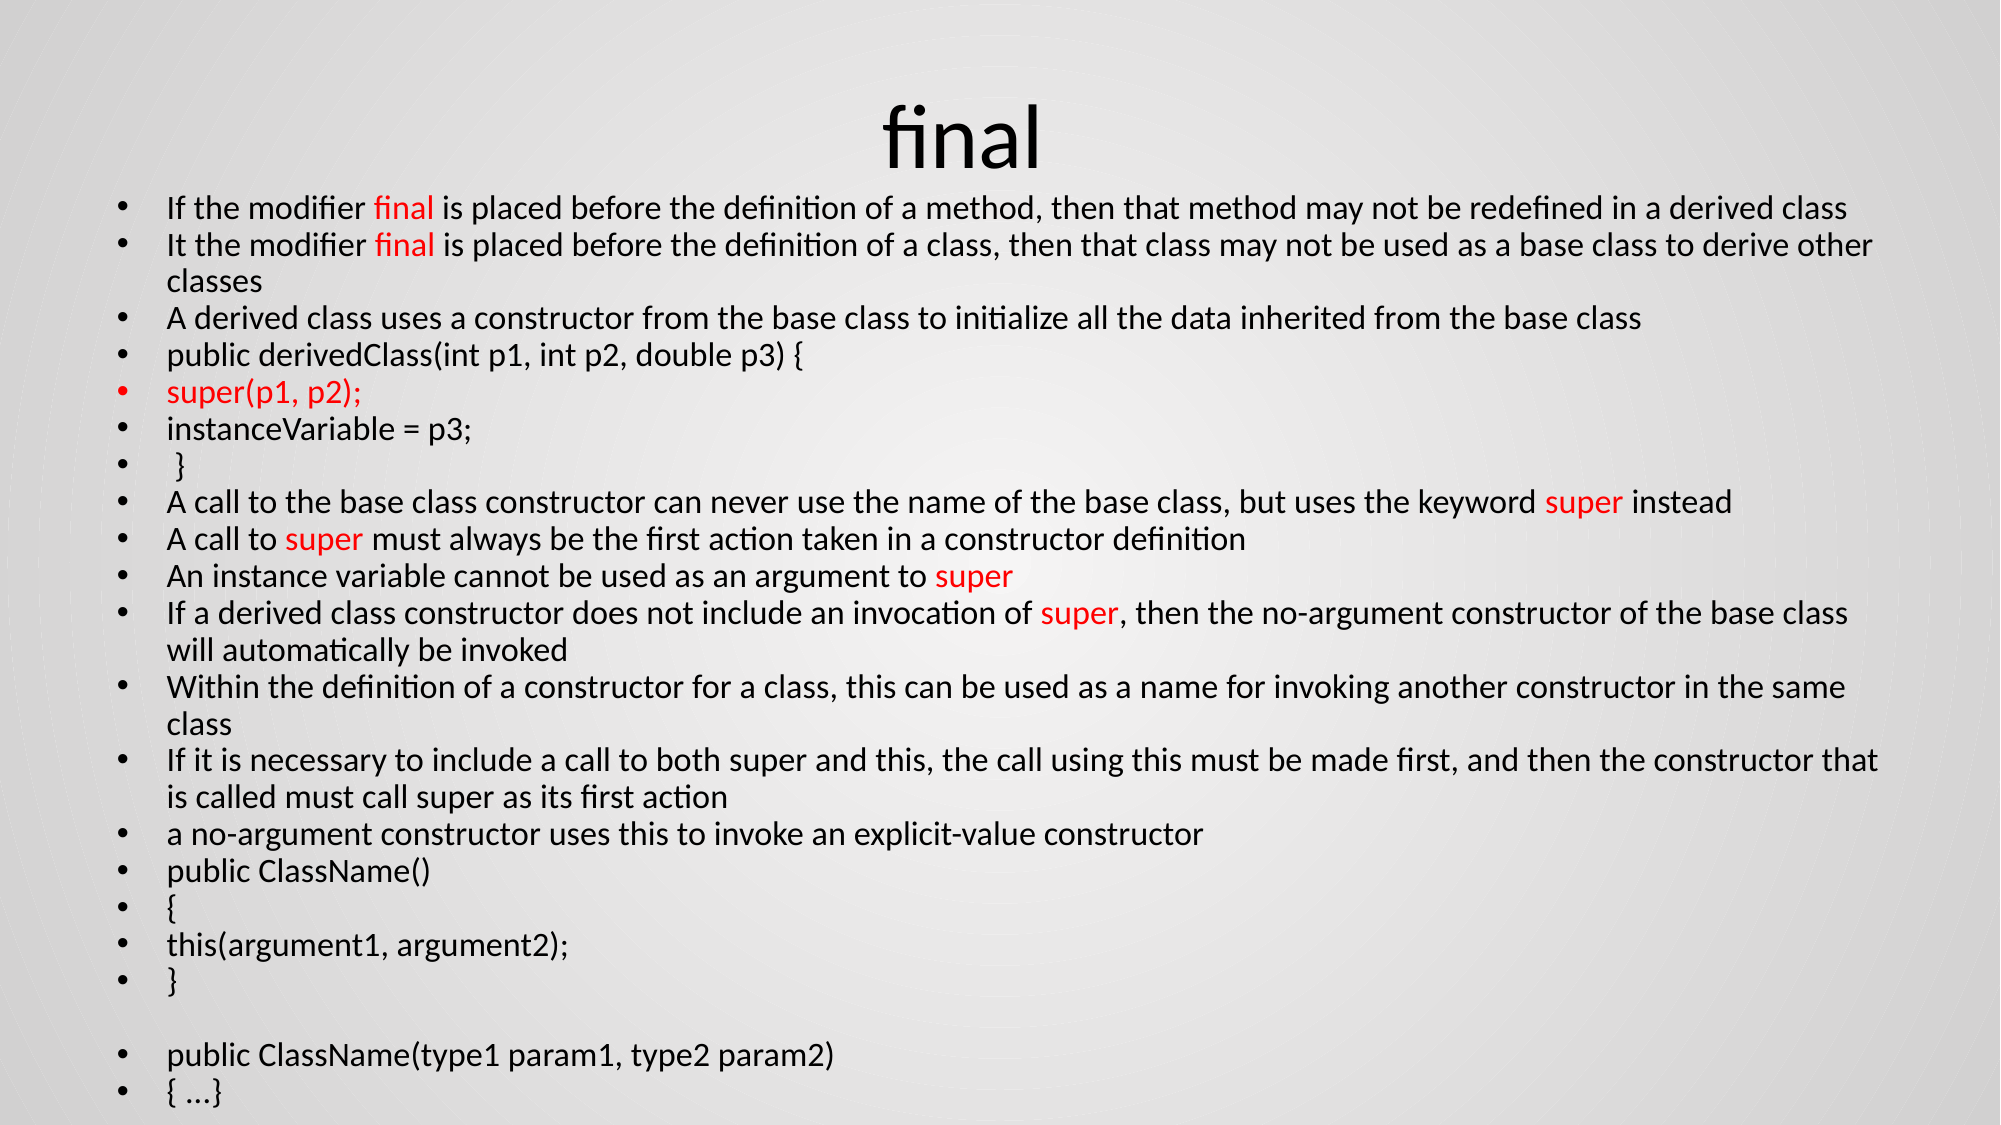

# final

If the modifier final is placed before the definition of a method, then that method may not be redefined in a derived class
It the modifier final is placed before the definition of a class, then that class may not be used as a base class to derive other classes
A derived class uses a constructor from the base class to initialize all the data inherited from the base class
public derivedClass(int p1, int p2, double p3) {
super(p1, p2);
instanceVariable = p3;
 }
A call to the base class constructor can never use the name of the base class, but uses the keyword super instead
A call to super must always be the first action taken in a constructor definition
An instance variable cannot be used as an argument to super
If a derived class constructor does not include an invocation of super, then the no-argument constructor of the base class will automatically be invoked
Within the definition of a constructor for a class, this can be used as a name for invoking another constructor in the same class
If it is necessary to include a call to both super and this, the call using this must be made first, and then the constructor that is called must call super as its first action
a no-argument constructor uses this to invoke an explicit-value constructor
public ClassName()
{
this(argument1, argument2);
}

public ClassName(type1 param1, type2 param2)
{ ...}